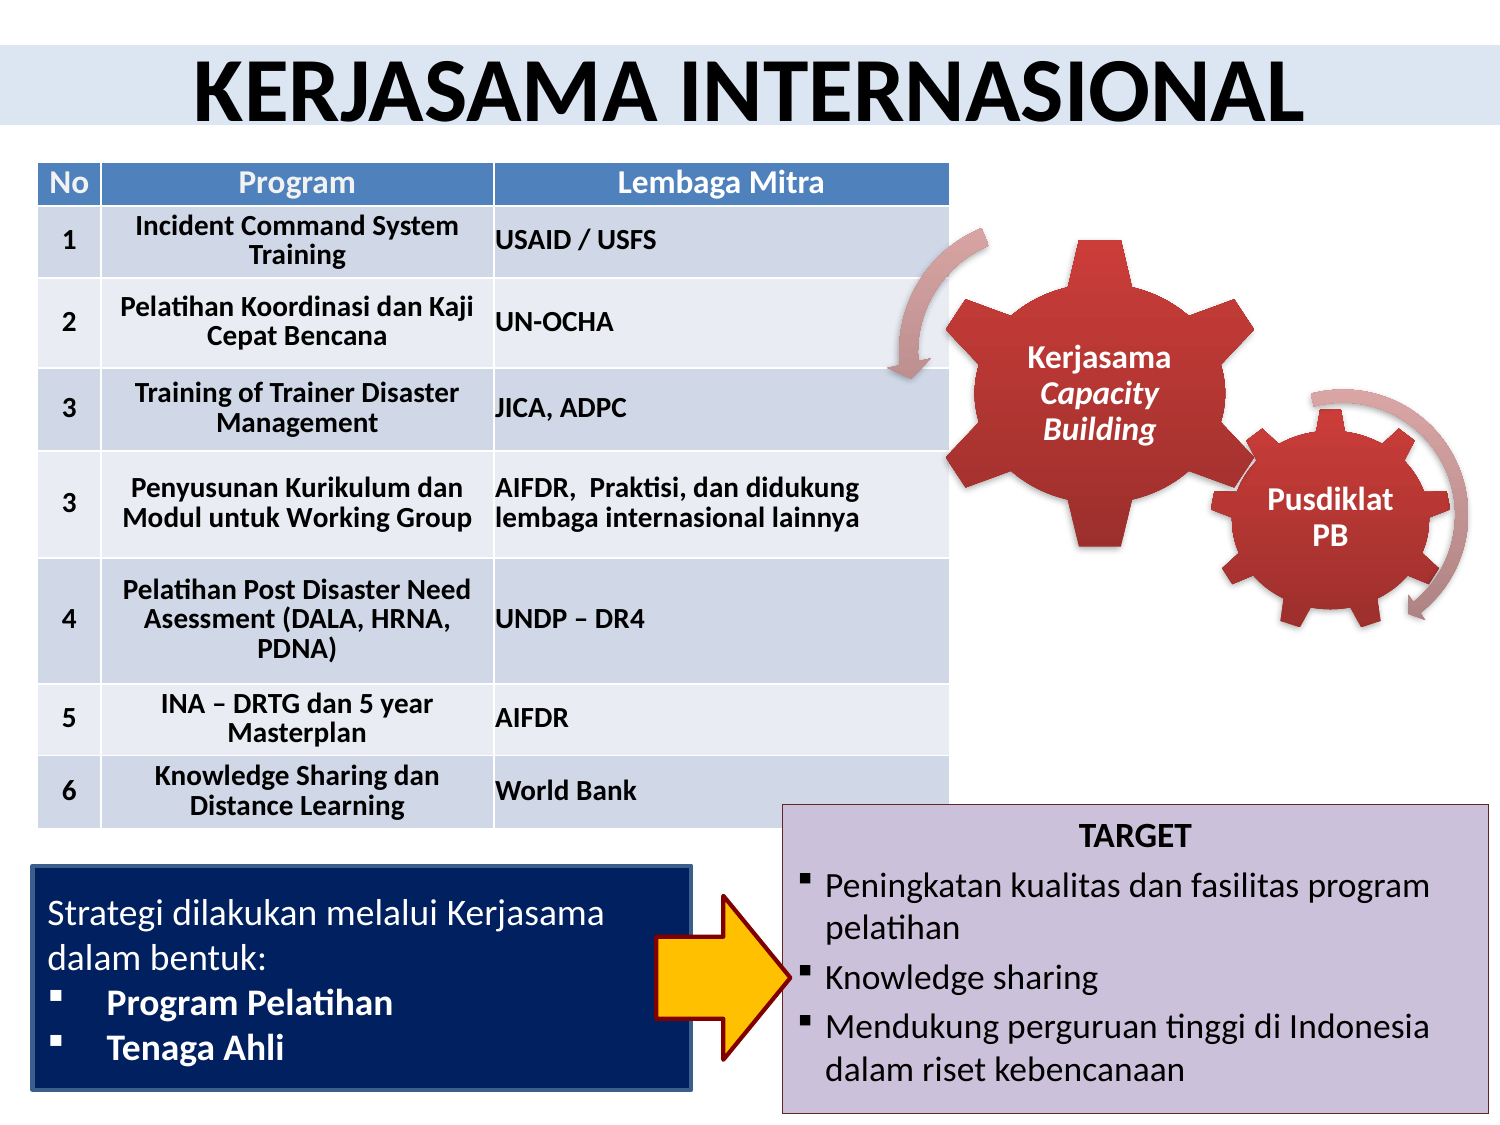

# KERJASAMA INTERNASIONAL
Pusdiklat PB
Kerjasama Capacity Building
| No | Program | Lembaga Mitra |
| --- | --- | --- |
| 1 | Incident Command System Training | USAID / USFS |
| 2 | Pelatihan Koordinasi dan Kaji Cepat Bencana | UN-OCHA |
| 3 | Training of Trainer Disaster Management | JICA, ADPC |
| 3 | Penyusunan Kurikulum dan Modul untuk Working Group | AIFDR, Praktisi, dan didukung lembaga internasional lainnya |
| 4 | Pelatihan Post Disaster Need Asessment (DALA, HRNA, PDNA) | UNDP – DR4 |
| 5 | INA – DRTG dan 5 year Masterplan | AIFDR |
| 6 | Knowledge Sharing dan Distance Learning | World Bank |
TARGET
Peningkatan kualitas dan fasilitas program pelatihan
Knowledge sharing
Mendukung perguruan tinggi di Indonesia dalam riset kebencanaan
Strategi dilakukan melalui Kerjasama  dalam bentuk:
Program Pelatihan
Tenaga Ahli